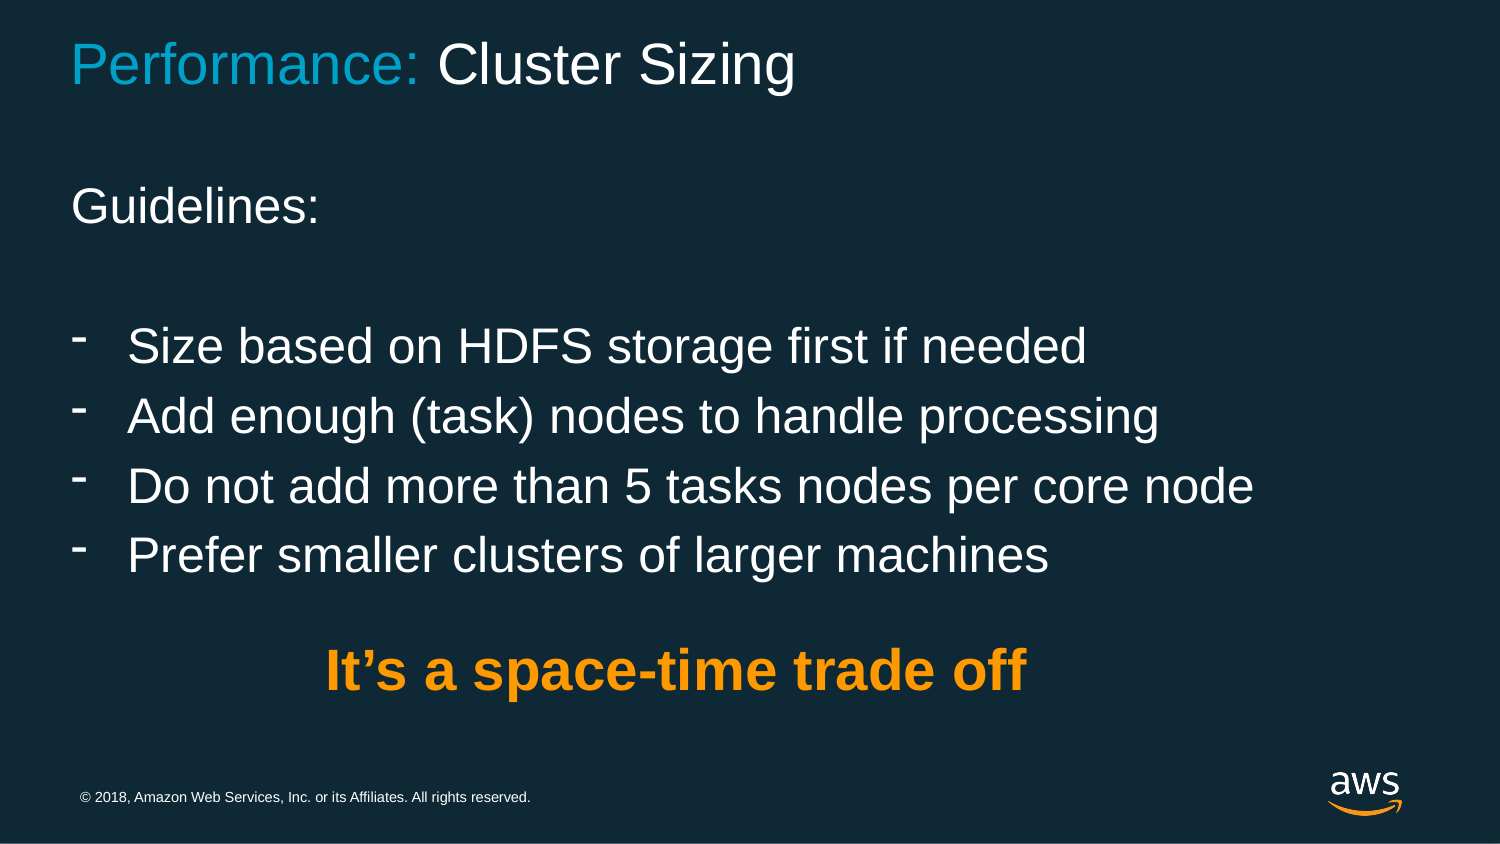

# Performance: Cluster Sizing
Guidelines:

Size based on HDFS storage first if needed
Add enough (task) nodes to handle processing
Do not add more than 5 tasks nodes per core node
Prefer smaller clusters of larger machines
It’s a space-time trade off